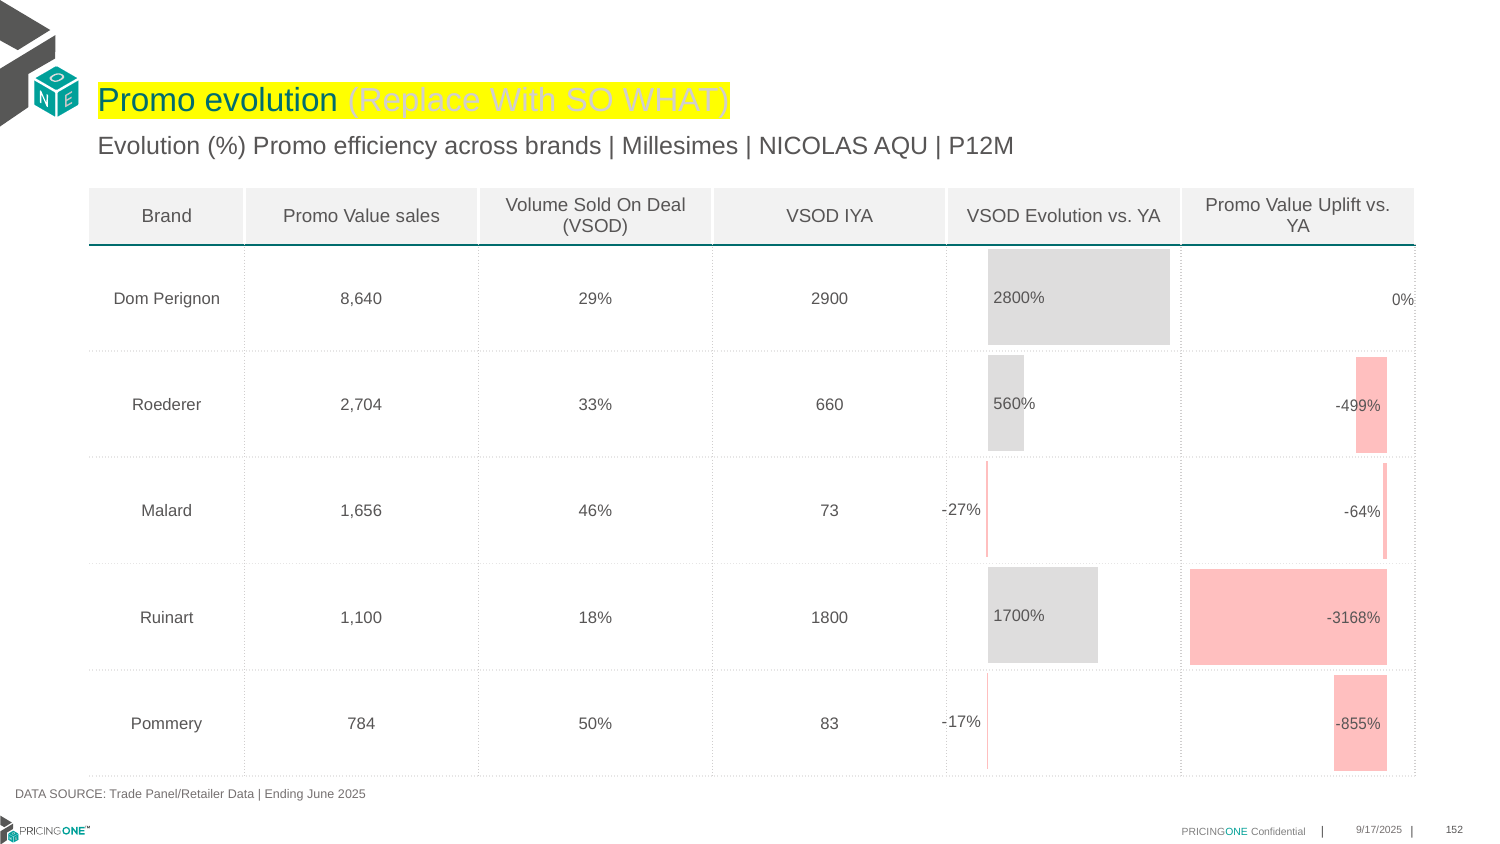

# Promo evolution (Replace With SO WHAT)
Evolution (%) Promo efficiency across brands | Millesimes | NICOLAS AQU | P12M
| Brand | Promo Value sales | Volume Sold On Deal (VSOD) | VSOD IYA | VSOD Evolution vs. YA | Promo Value Uplift vs. YA |
| --- | --- | --- | --- | --- | --- |
| Dom Perignon | 8,640 | 29% | 2900 |  |  |
| Roederer | 2,704 | 33% | 660 |  |  |
| Malard | 1,656 | 46% | 73 |  |  |
| Ruinart | 1,100 | 18% | 1800 |  |  |
| Pommery | 784 | 50% | 83 |  |  |

### Chart

| Category | VSOD Evaluation vs YA |
|---|---|
| Dom Perignon | 28.0 |
| Roederer | 5.6 |
| Malard | -0.27 |
| Ruinart | 17.0 |
| Pommery | -0.16700000000000004 |

### Chart

| Category | Promo Value Uplift vs YA |
|---|---|
| Dom Perignon | 0.0 |
| Roederer | -4.994092251760963 |
| Malard | -0.644452096724824 |
| Ruinart | -31.676012461059187 |
| Pommery | -8.546288573811509 |
DATA SOURCE: Trade Panel/Retailer Data | Ending June 2025

9/17/2025
152